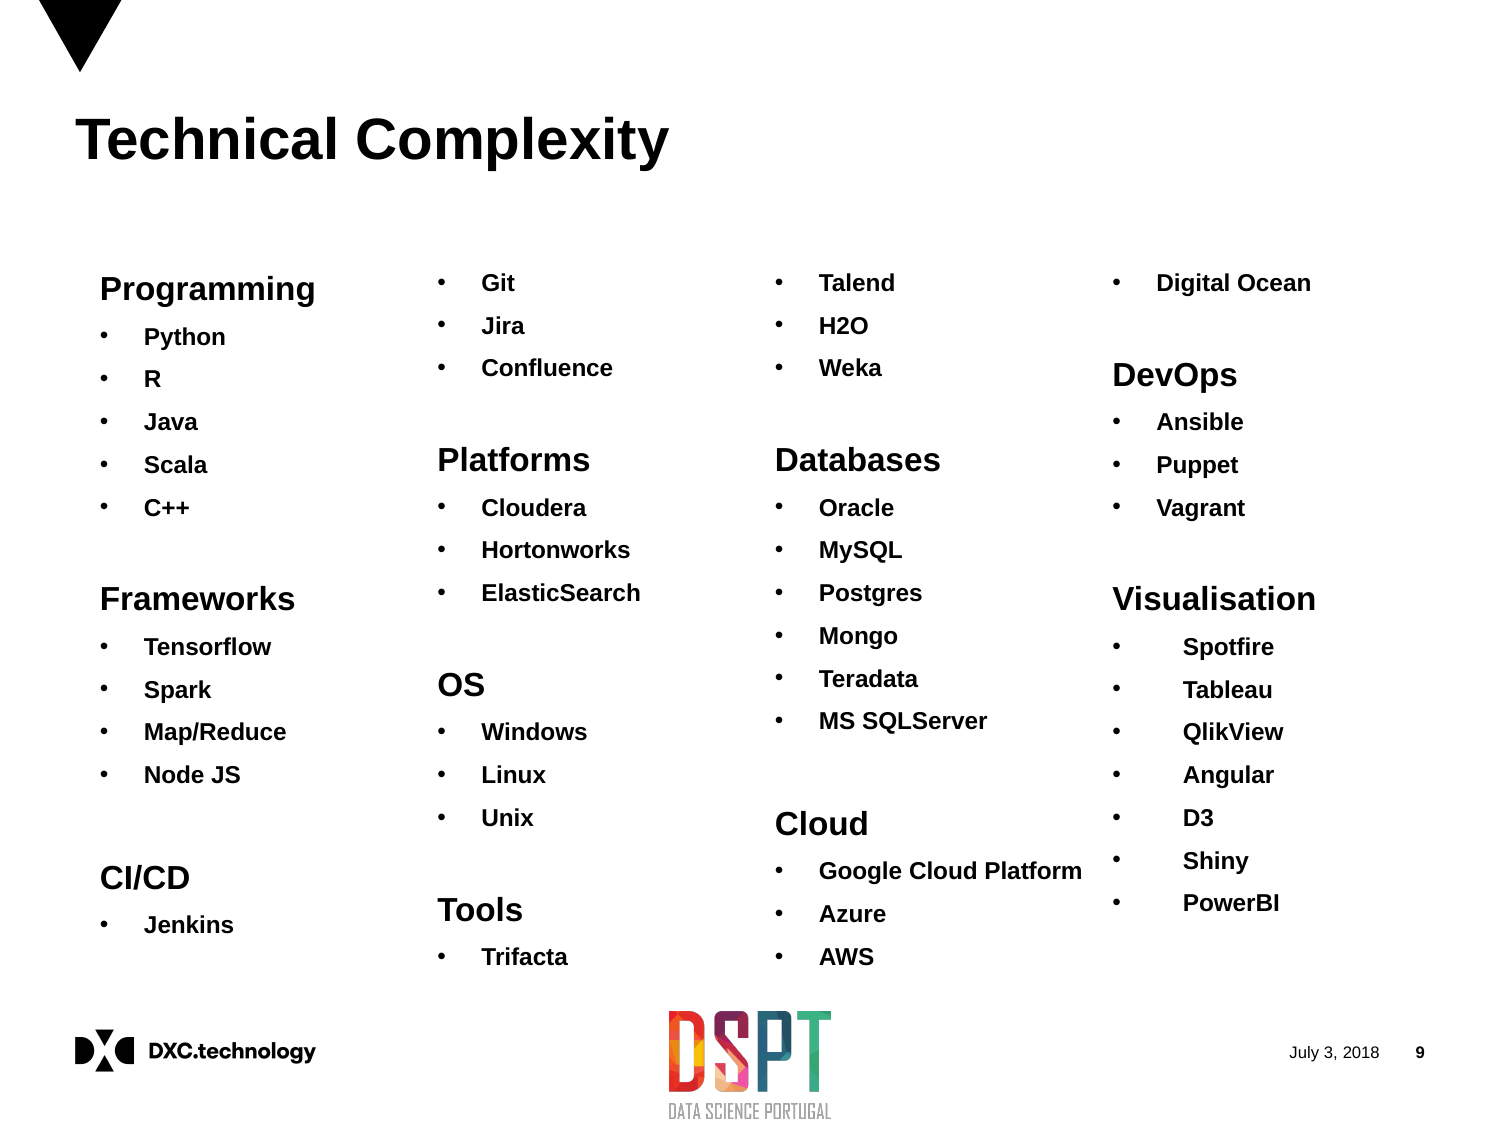

# Technical Complexity
Programming
Python
R
Java
Scala
C++

Frameworks
Tensorflow
Spark
Map/Reduce
Node JS

CI/CD
Jenkins
Git
Jira
Confluence

Platforms
Cloudera
Hortonworks
ElasticSearch

OS
Windows
Linux
Unix

Tools
Trifacta
Talend
H2O
Weka

Databases
Oracle
MySQL
Postgres
Mongo
Teradata
MS SQLServer

Cloud
Google Cloud Platform
Azure
AWS
Digital Ocean

DevOps
Ansible
Puppet
Vagrant

Visualisation
Spotfire
Tableau
QlikView
Angular
D3
Shiny
PowerBI